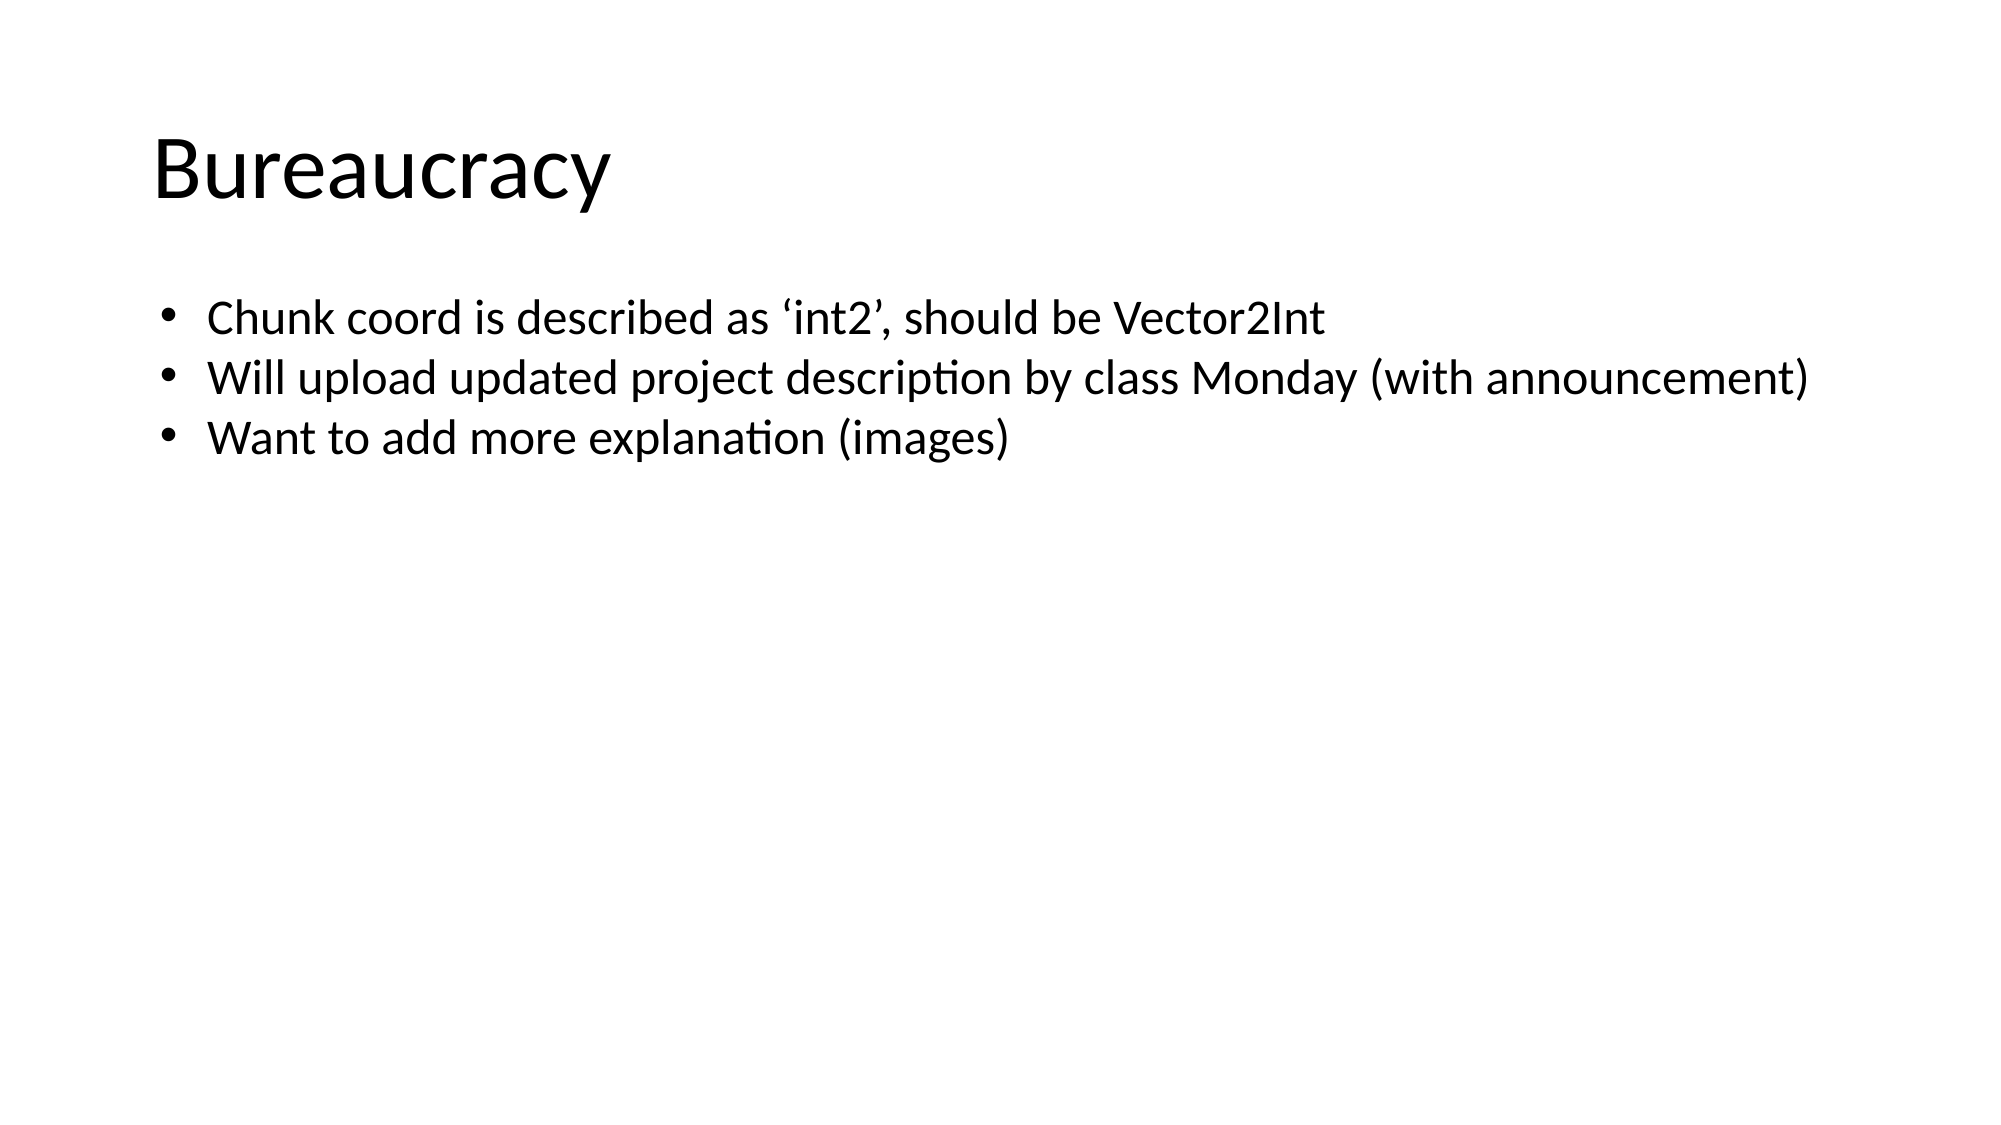

# Bureaucracy
Chunk coord is described as ‘int2’, should be Vector2Int
Will upload updated project description by class Monday (with announcement)
Want to add more explanation (images)